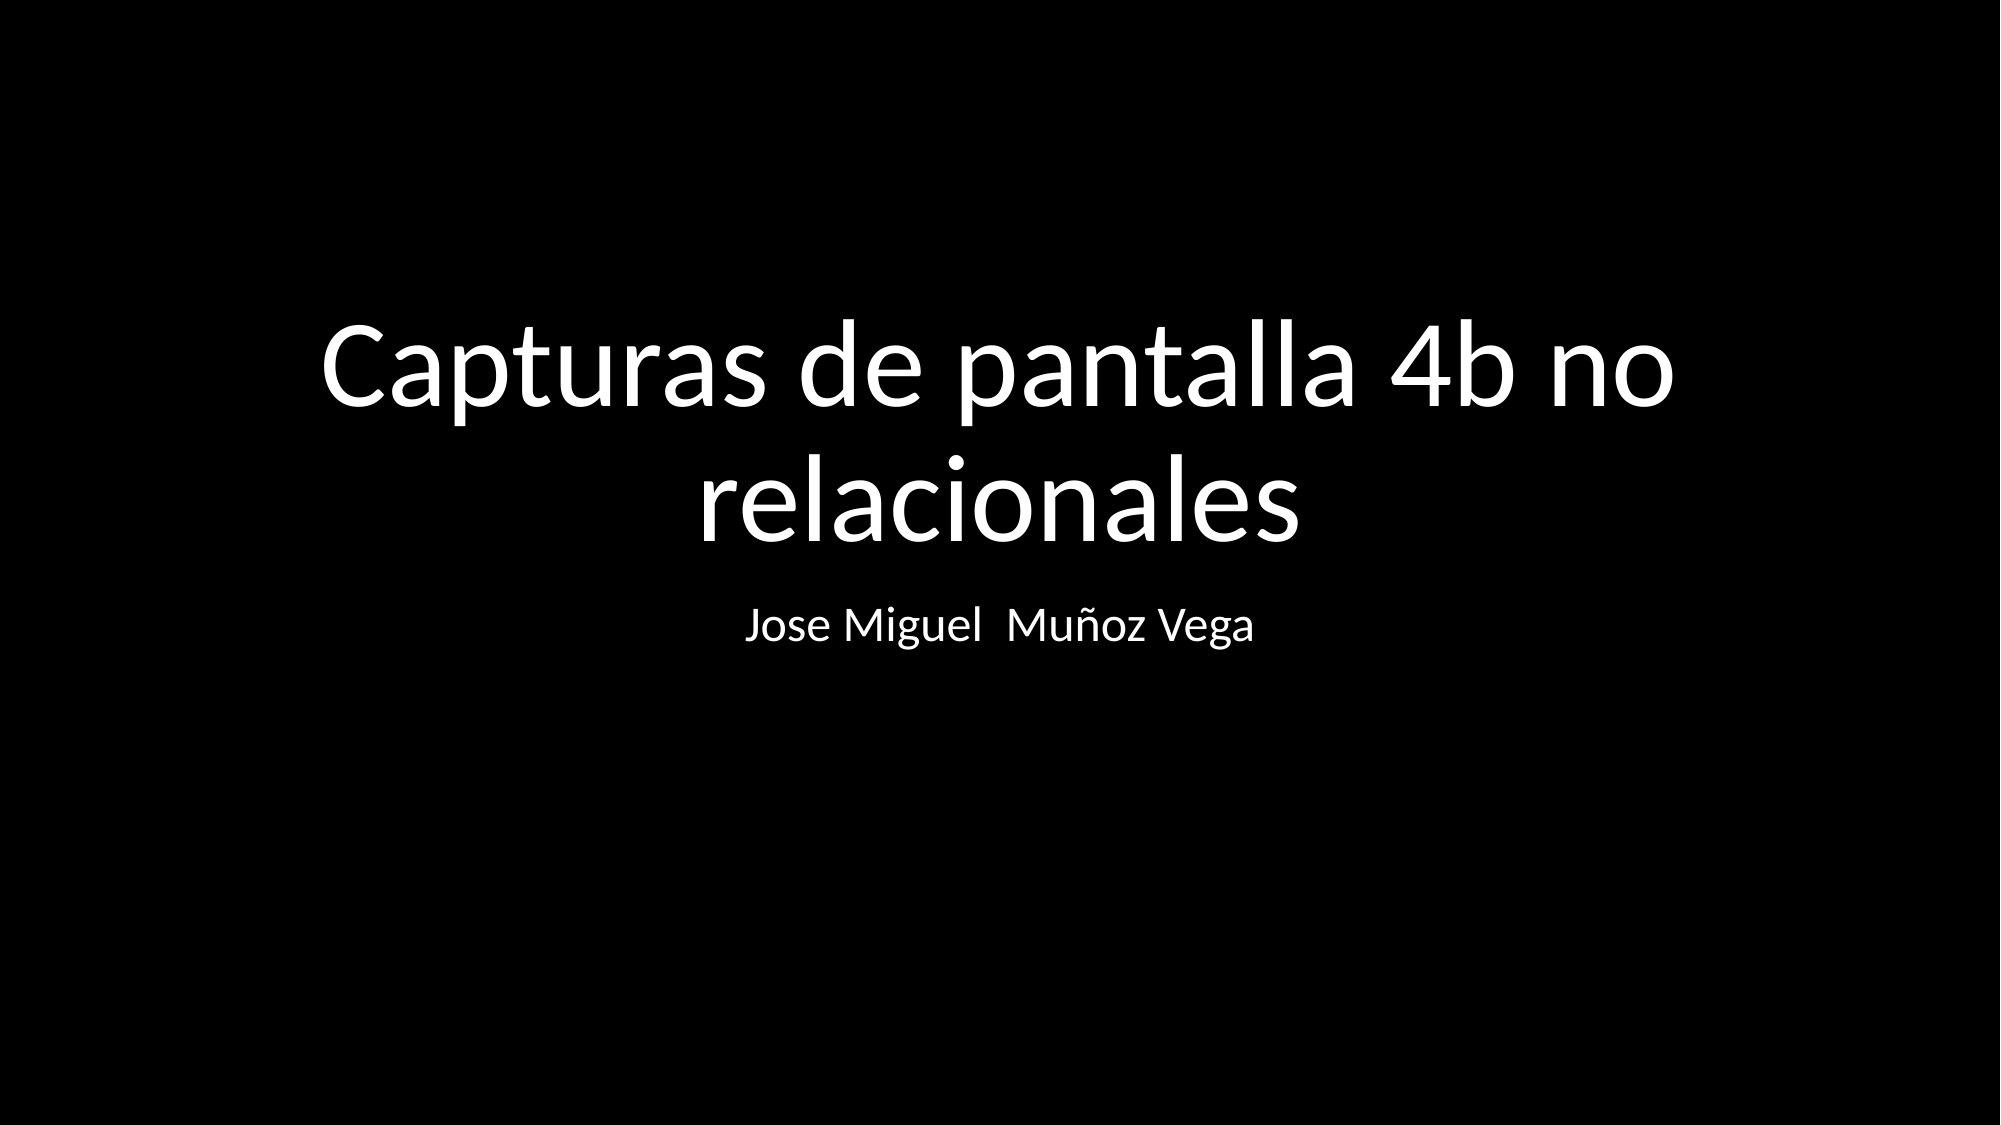

# Capturas de pantalla 4b no relacionales
Jose Miguel  Muñoz Vega